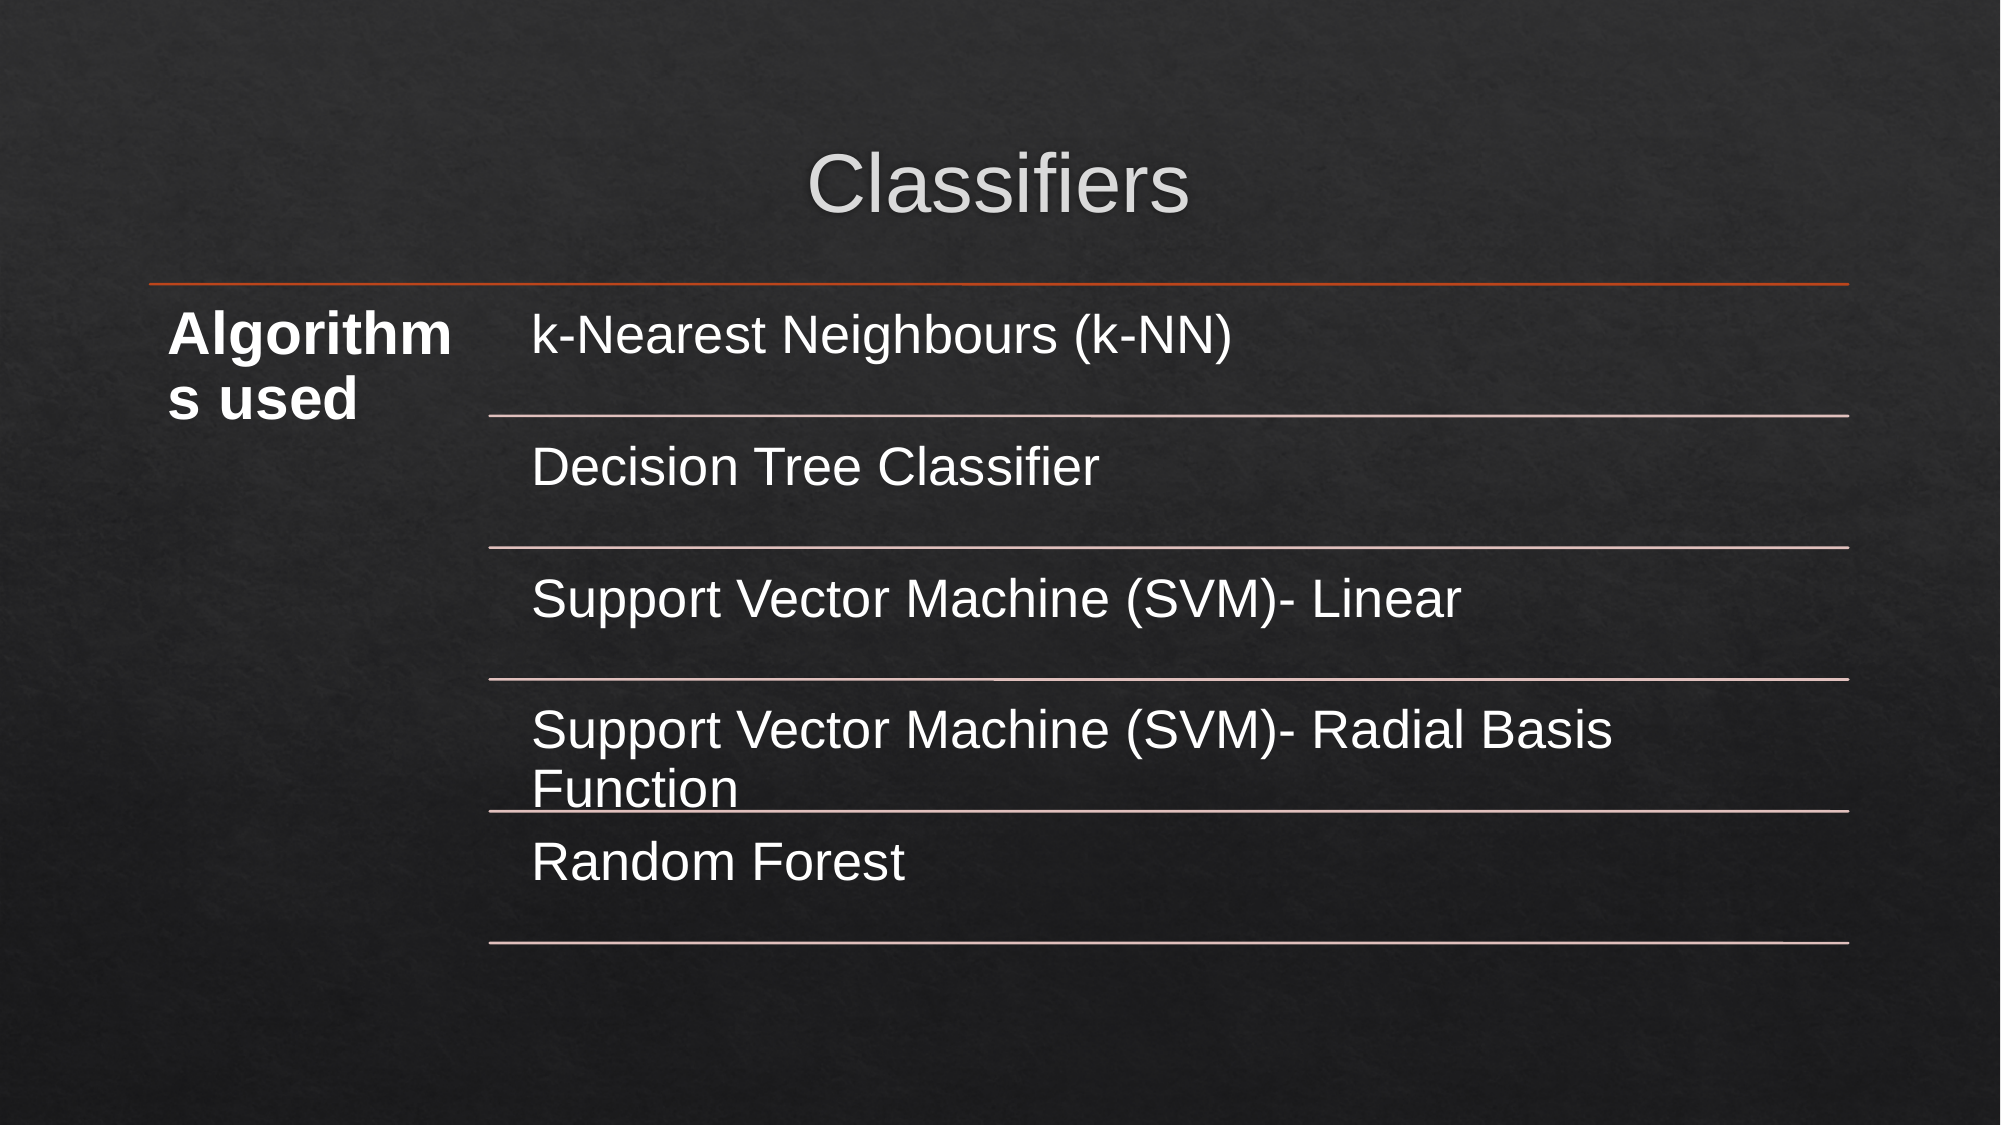

# Classifiers
Algorithms used
k-Nearest Neighbours (k-NN)
Decision Tree Classifier
Support Vector Machine (SVM)- Linear
Support Vector Machine (SVM)- Radial Basis Function
Random Forest